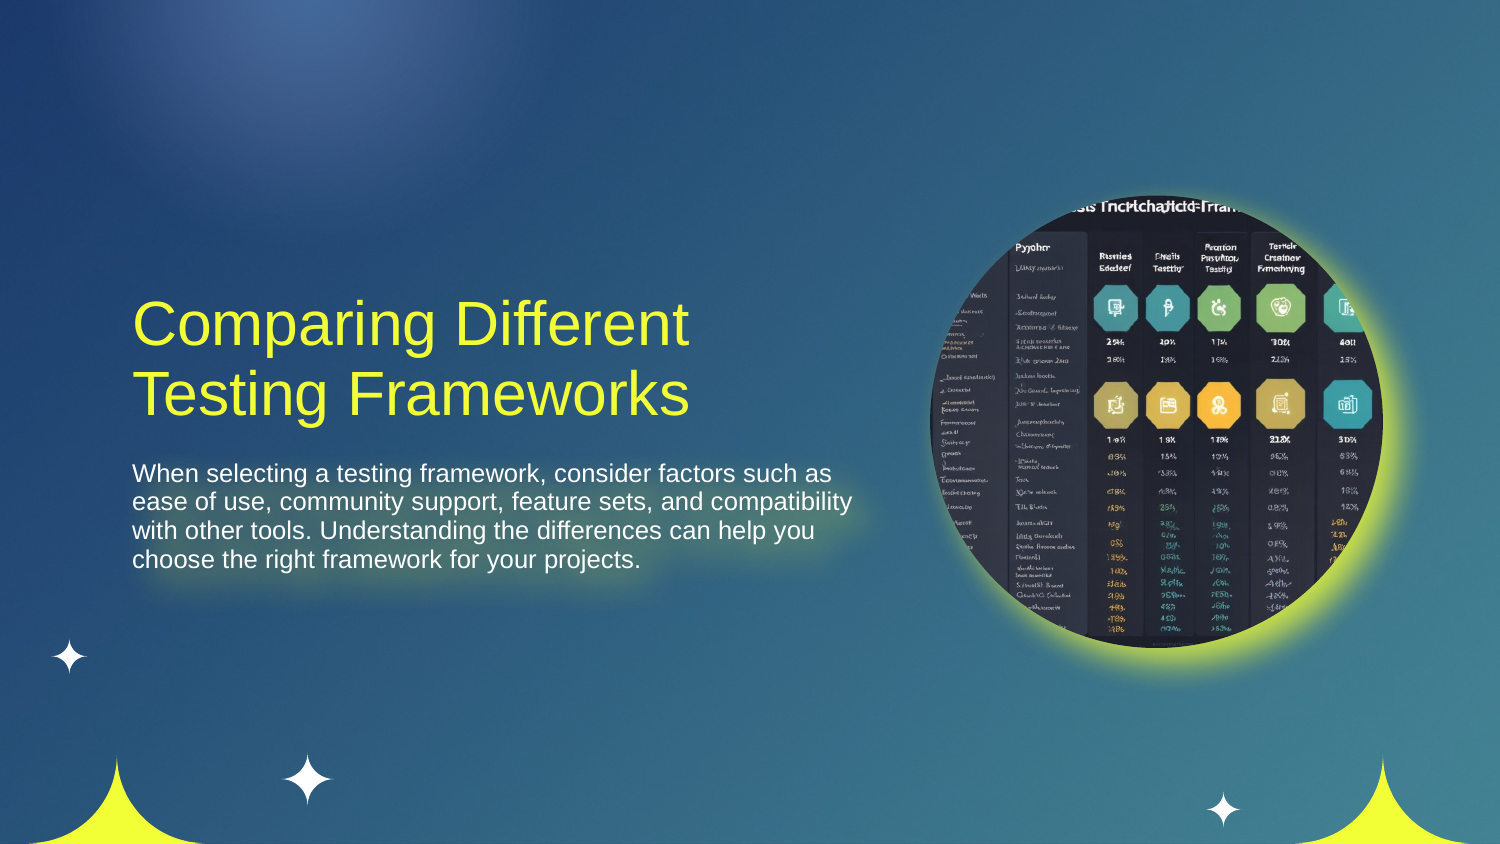

# Comparing Different Testing Frameworks
When selecting a testing framework, consider factors such as ease of use, community support, feature sets, and compatibility with other tools. Understanding the differences can help you choose the right framework for your projects.